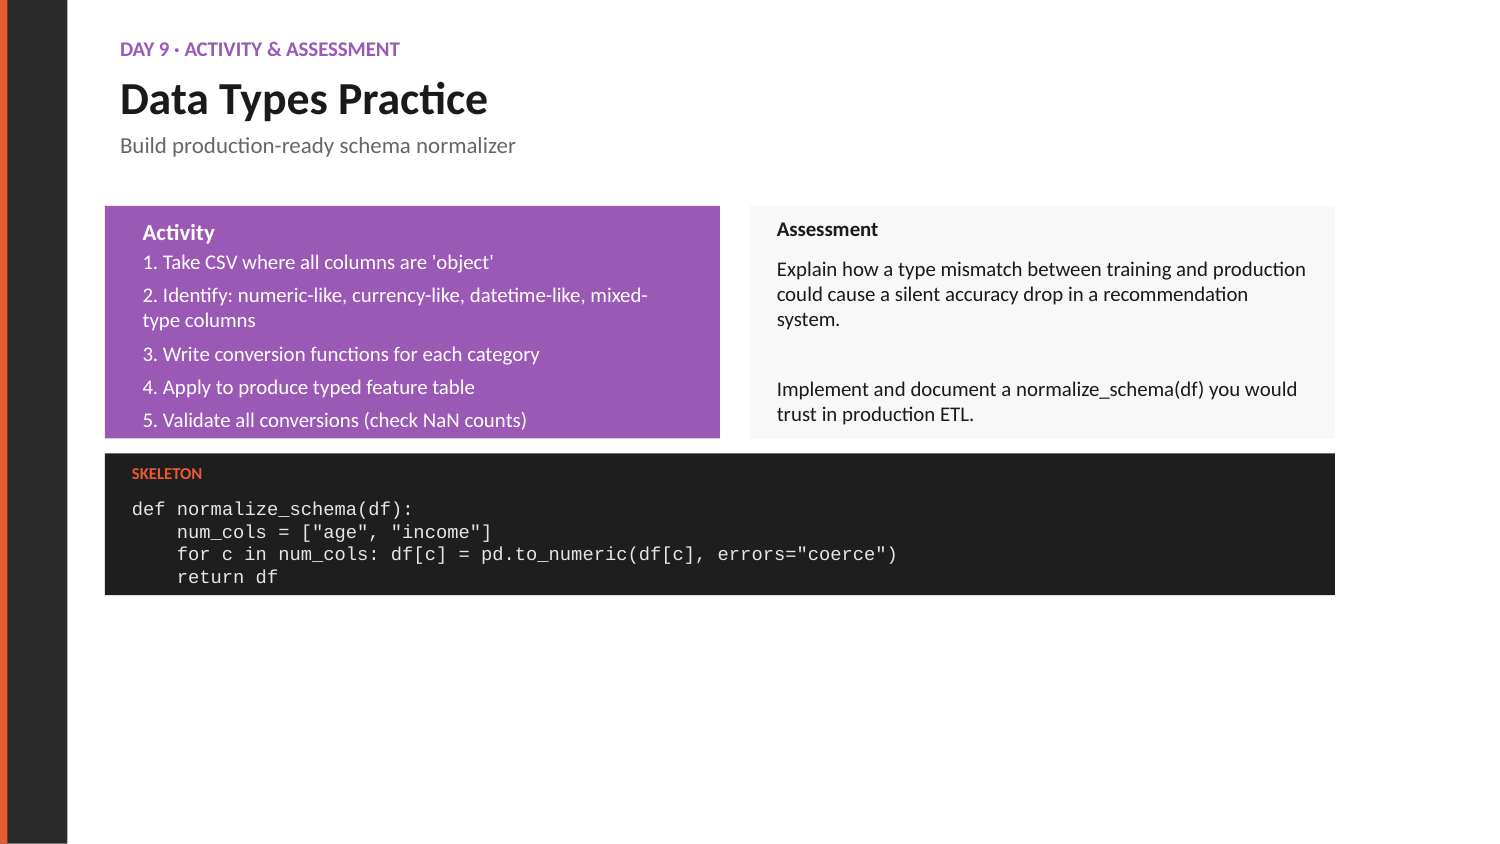

DAY 9 · ACTIVITY & ASSESSMENT
Data Types Practice
Build production-ready schema normalizer

Assessment
Activity
Explain how a type mismatch between training and production could cause a silent accuracy drop in a recommendation system.

Implement and document a normalize_schema(df) you would trust in production ETL.
1. Take CSV where all columns are 'object'
2. Identify: numeric-like, currency-like, datetime-like, mixed-type columns
3. Write conversion functions for each category
4. Apply to produce typed feature table
5. Validate all conversions (check NaN counts)

SKELETON
def normalize_schema(df):
    num_cols = ["age", "income"]
    for c in num_cols: df[c] = pd.to_numeric(df[c], errors="coerce")
    return df